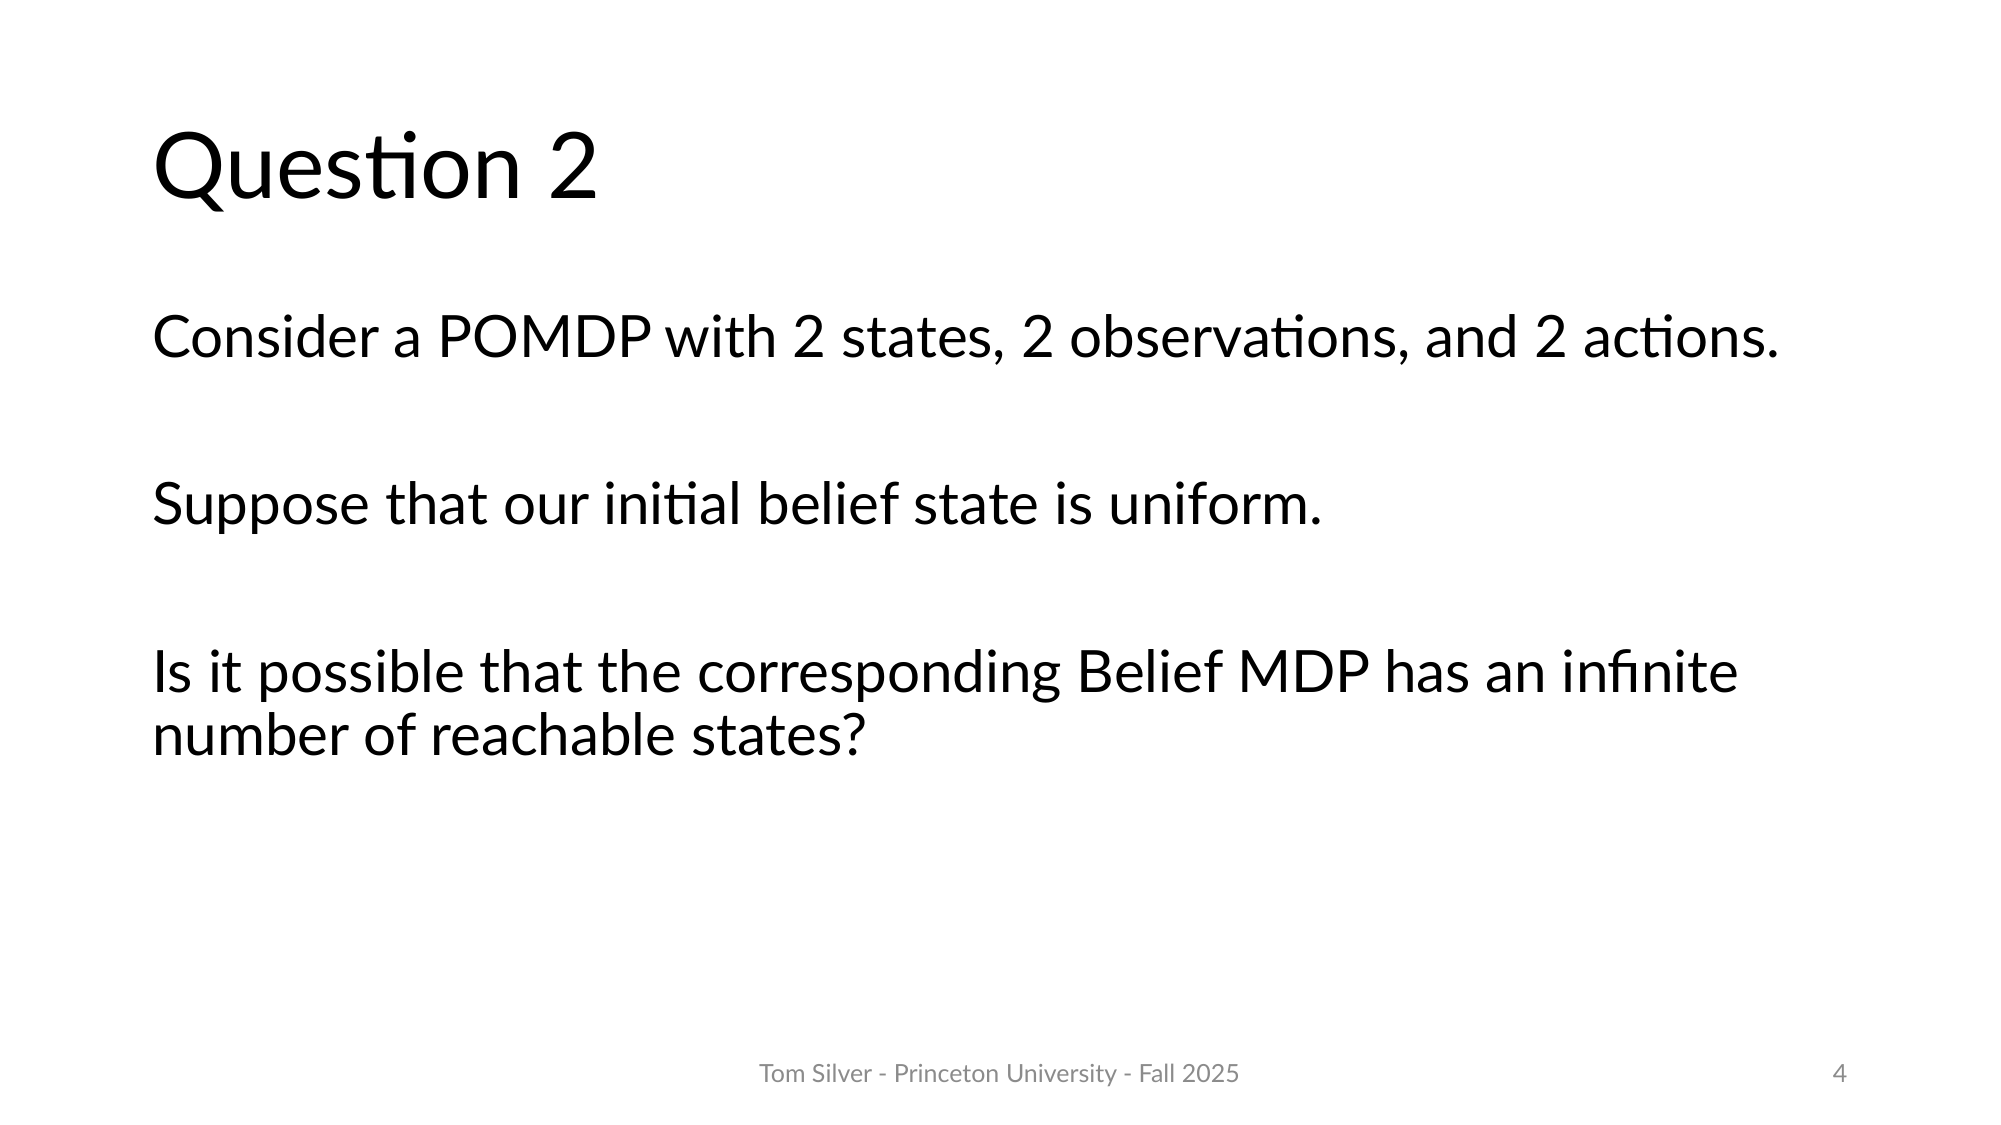

# Question 2
Consider a POMDP with 2 states, 2 observations, and 2 actions.

Suppose that our initial belief state is uniform.

Is it possible that the corresponding Belief MDP has an infinite number of reachable states?

Tom Silver - Princeton University - Fall 2025
4